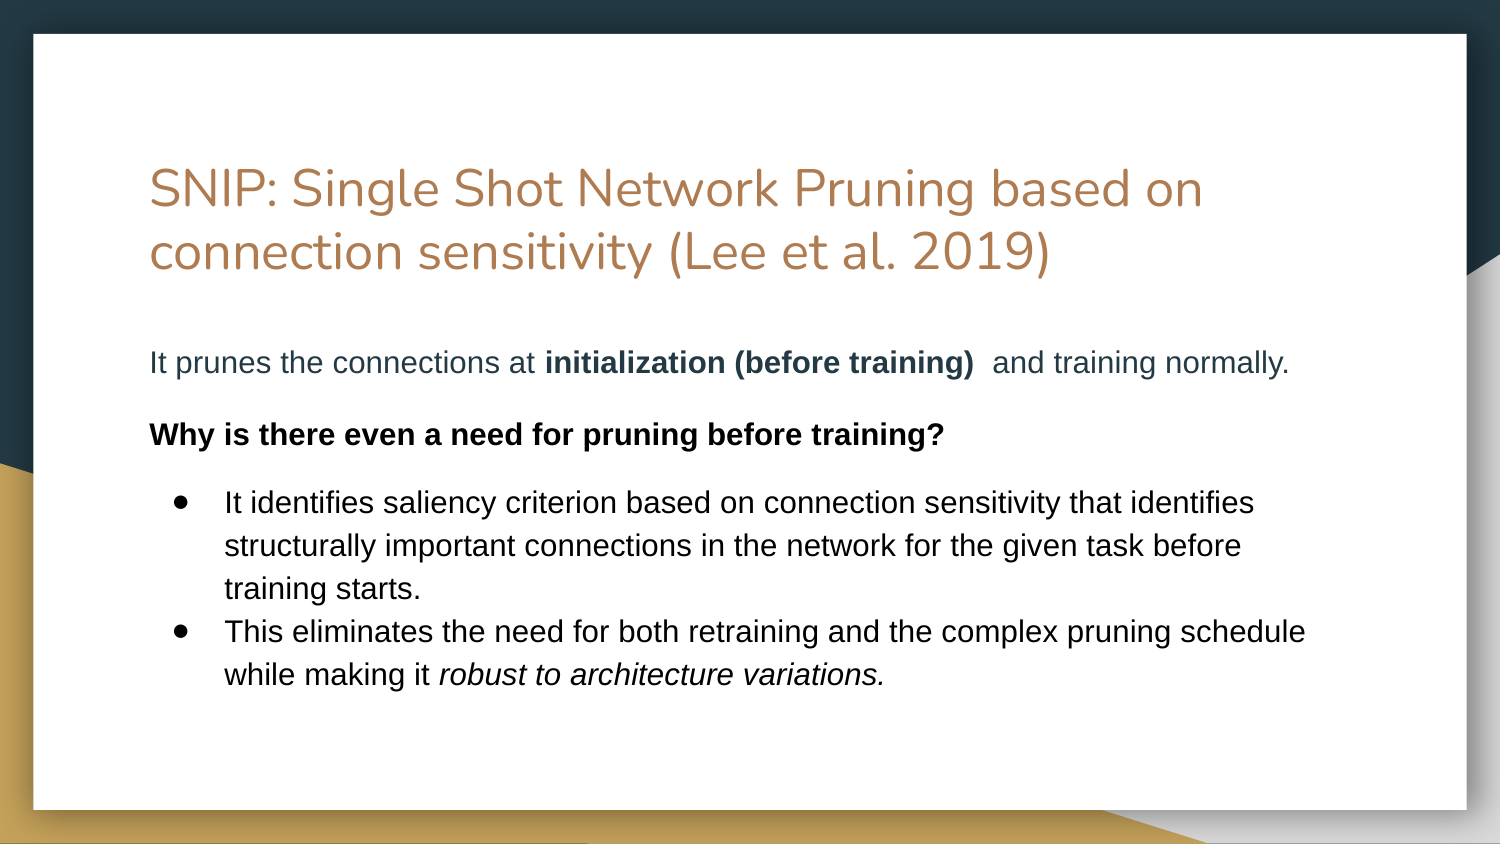

# SNIP: Single Shot Network Pruning based on connection sensitivity (Lee et al. 2019)
It prunes the connections at initialization (before training)  and training normally.
Why is there even a need for pruning before training?
It identifies saliency criterion based on connection sensitivity that identifies structurally important connections in the network for the given task before training starts.
This eliminates the need for both retraining and the complex pruning schedule while making it robust to architecture variations.